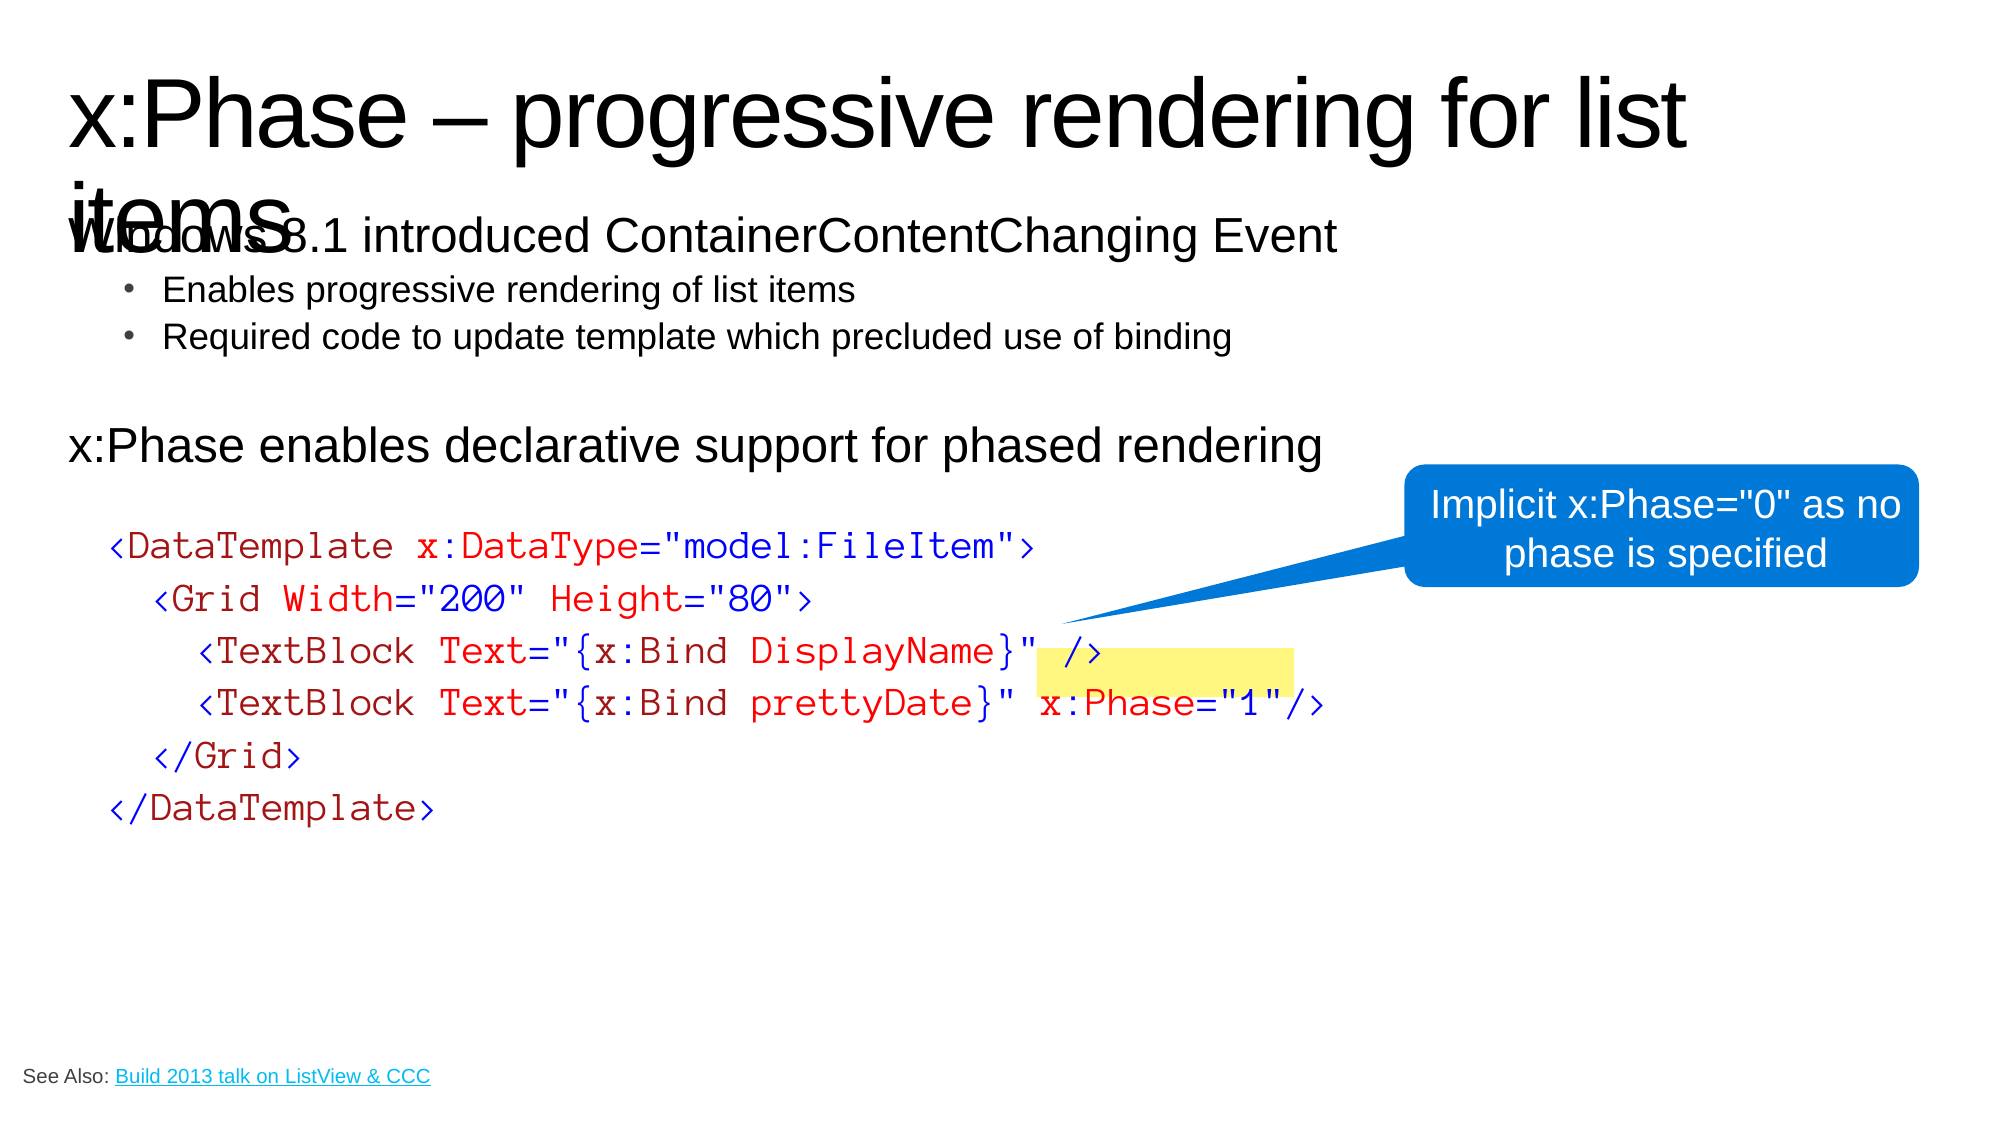

# x:Phase – progressive rendering for list items
Windows 8.1 introduced ContainerContentChanging Event
Enables progressive rendering of list items
Required code to update template which precluded use of binding

x:Phase enables declarative support for phased rendering

<DataTemplate x:DataType="model:FileItem">
  <Grid Width="200" Height="80">
    <TextBlock Text="{x:Bind DisplayName}" />
    <TextBlock Text="{x:Bind prettyDate}" x:Phase="1"/>
  </Grid>
</DataTemplate>

Implicit x:Phase="0" as no phase is specified

See Also: Build 2013 talk on ListView & CCC